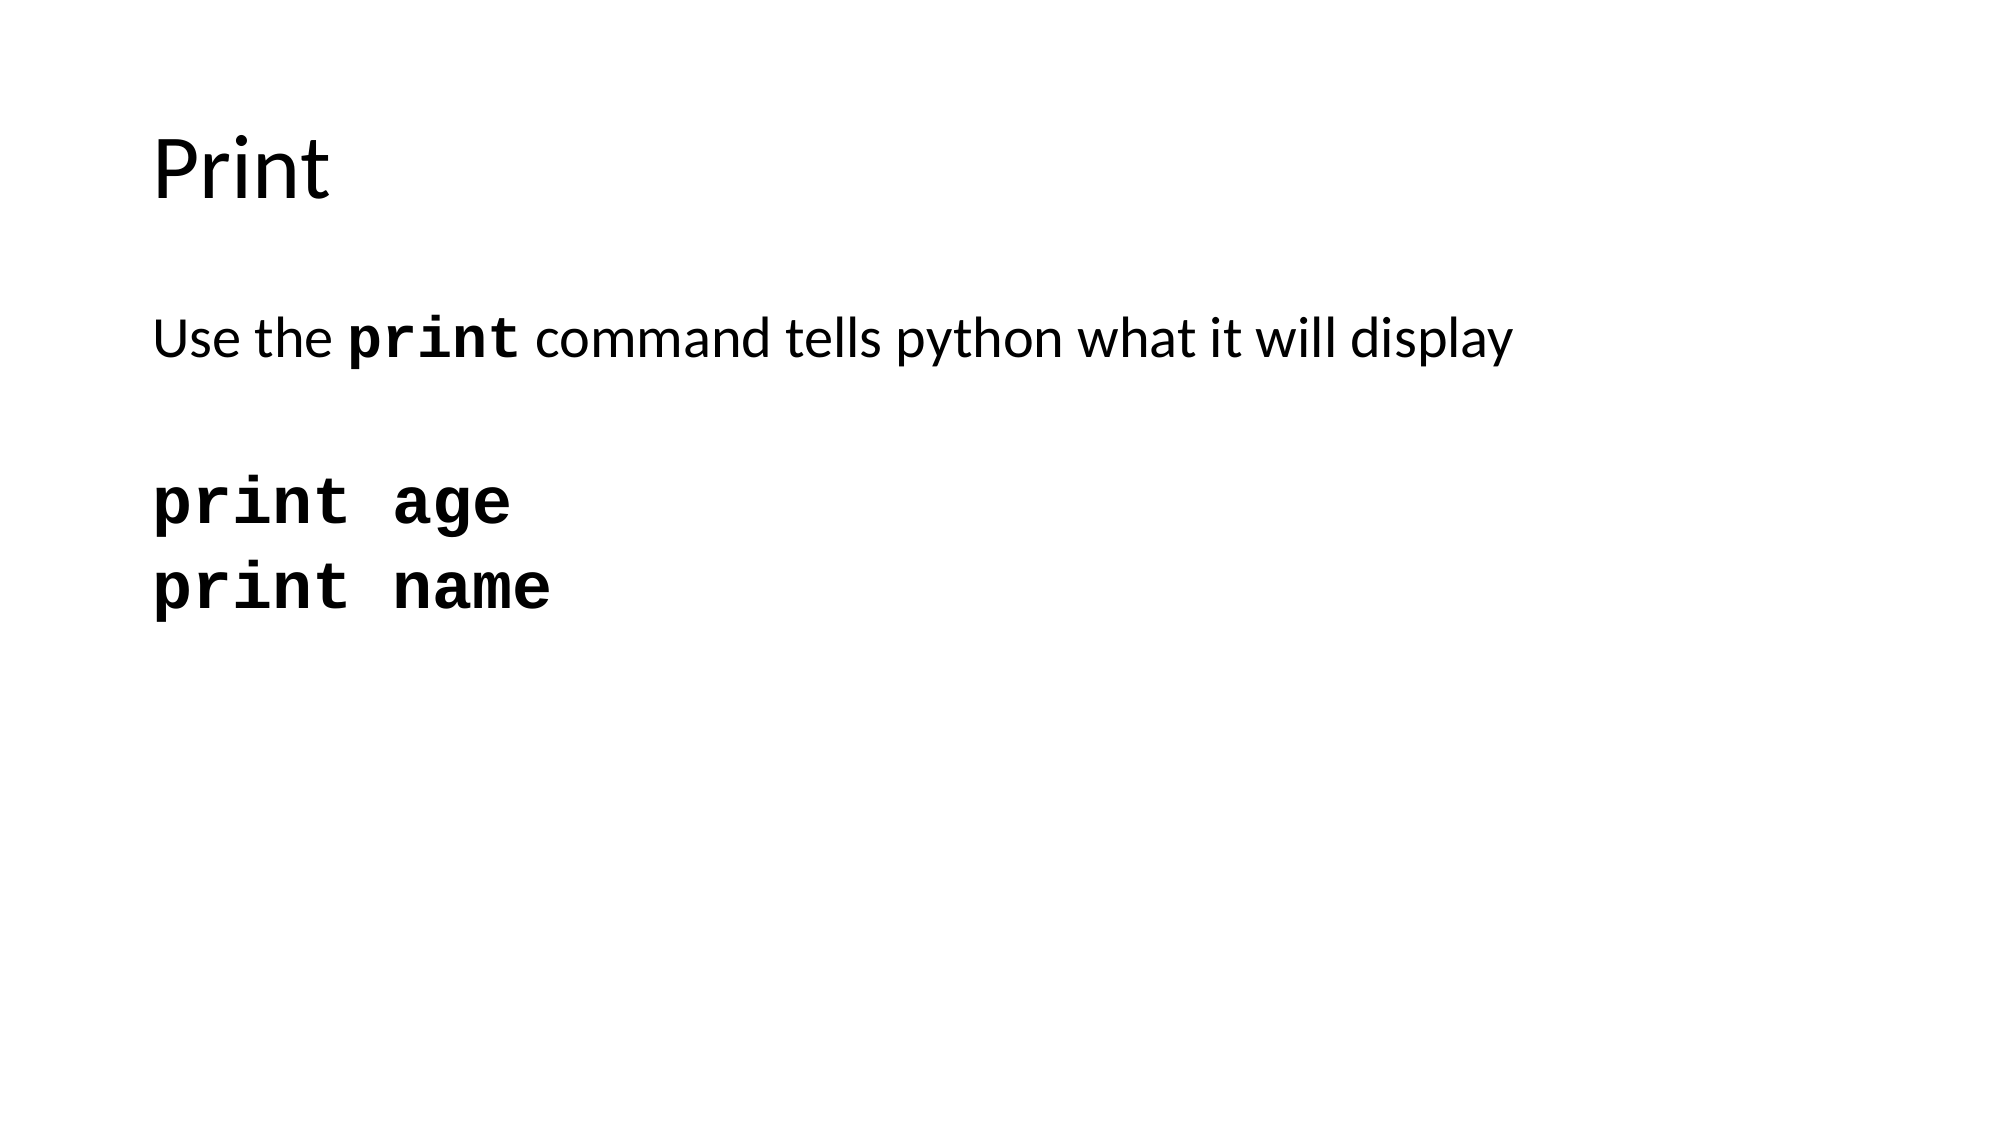

# Print
Use the print command tells python what it will display

print age
print name